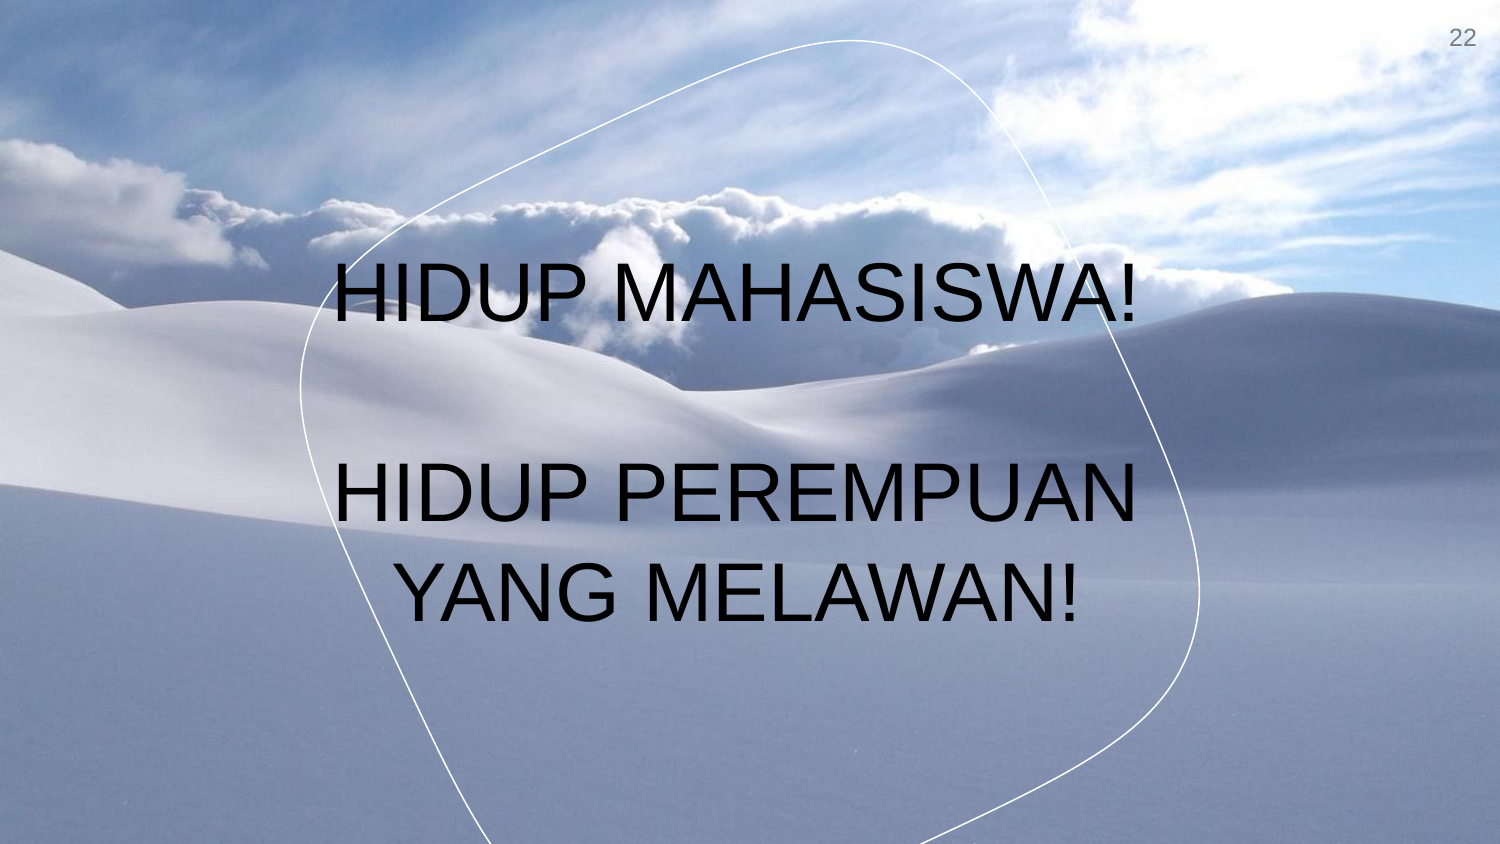

22
HIDUP MAHASISWA!

HIDUP PEREMPUAN YANG MELAWAN!